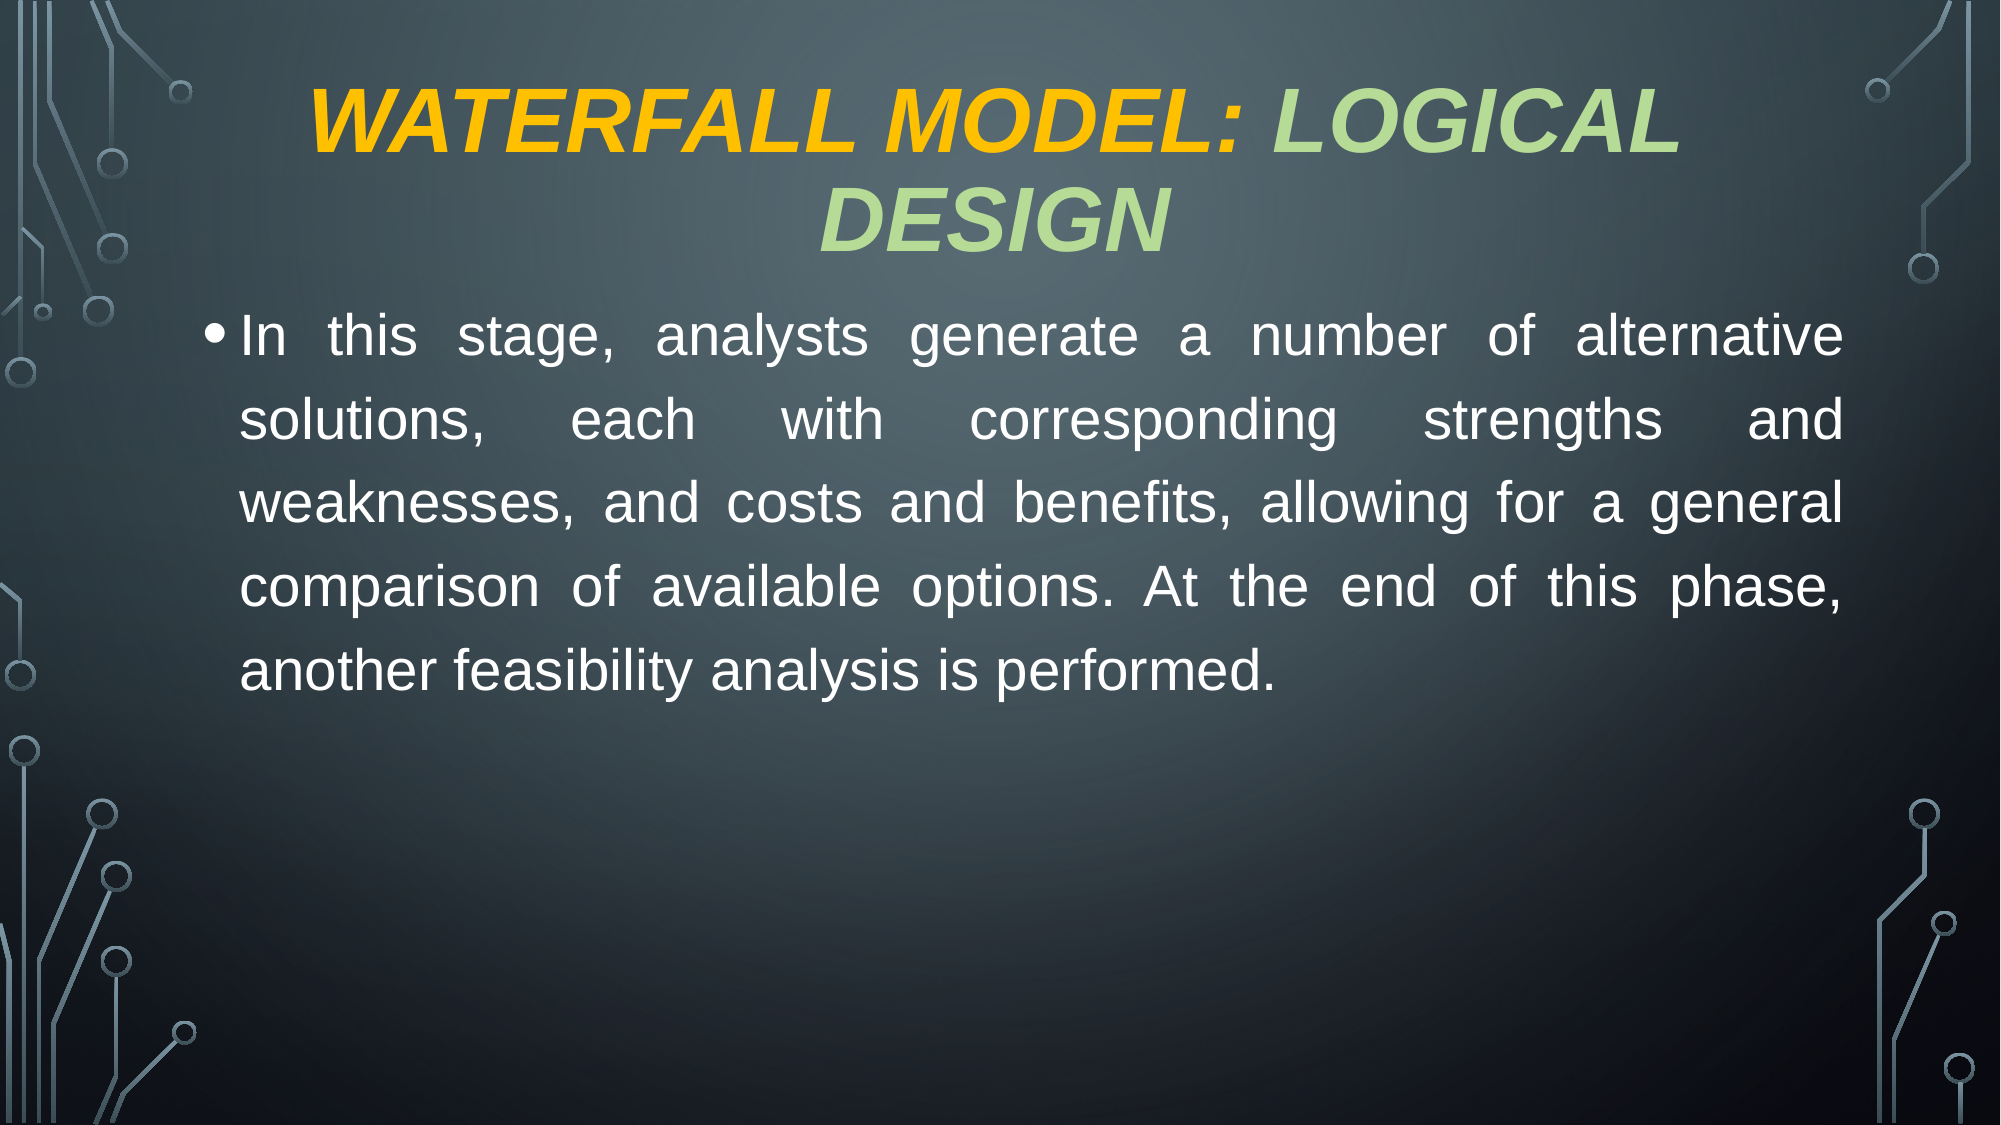

# Waterfall model: LOGICAL DESIGN
In this stage, analysts generate a number of alternative solutions, each with corresponding strengths and weaknesses, and costs and benefits, allowing for a general comparison of available options. At the end of this phase, another feasibility analysis is performed.